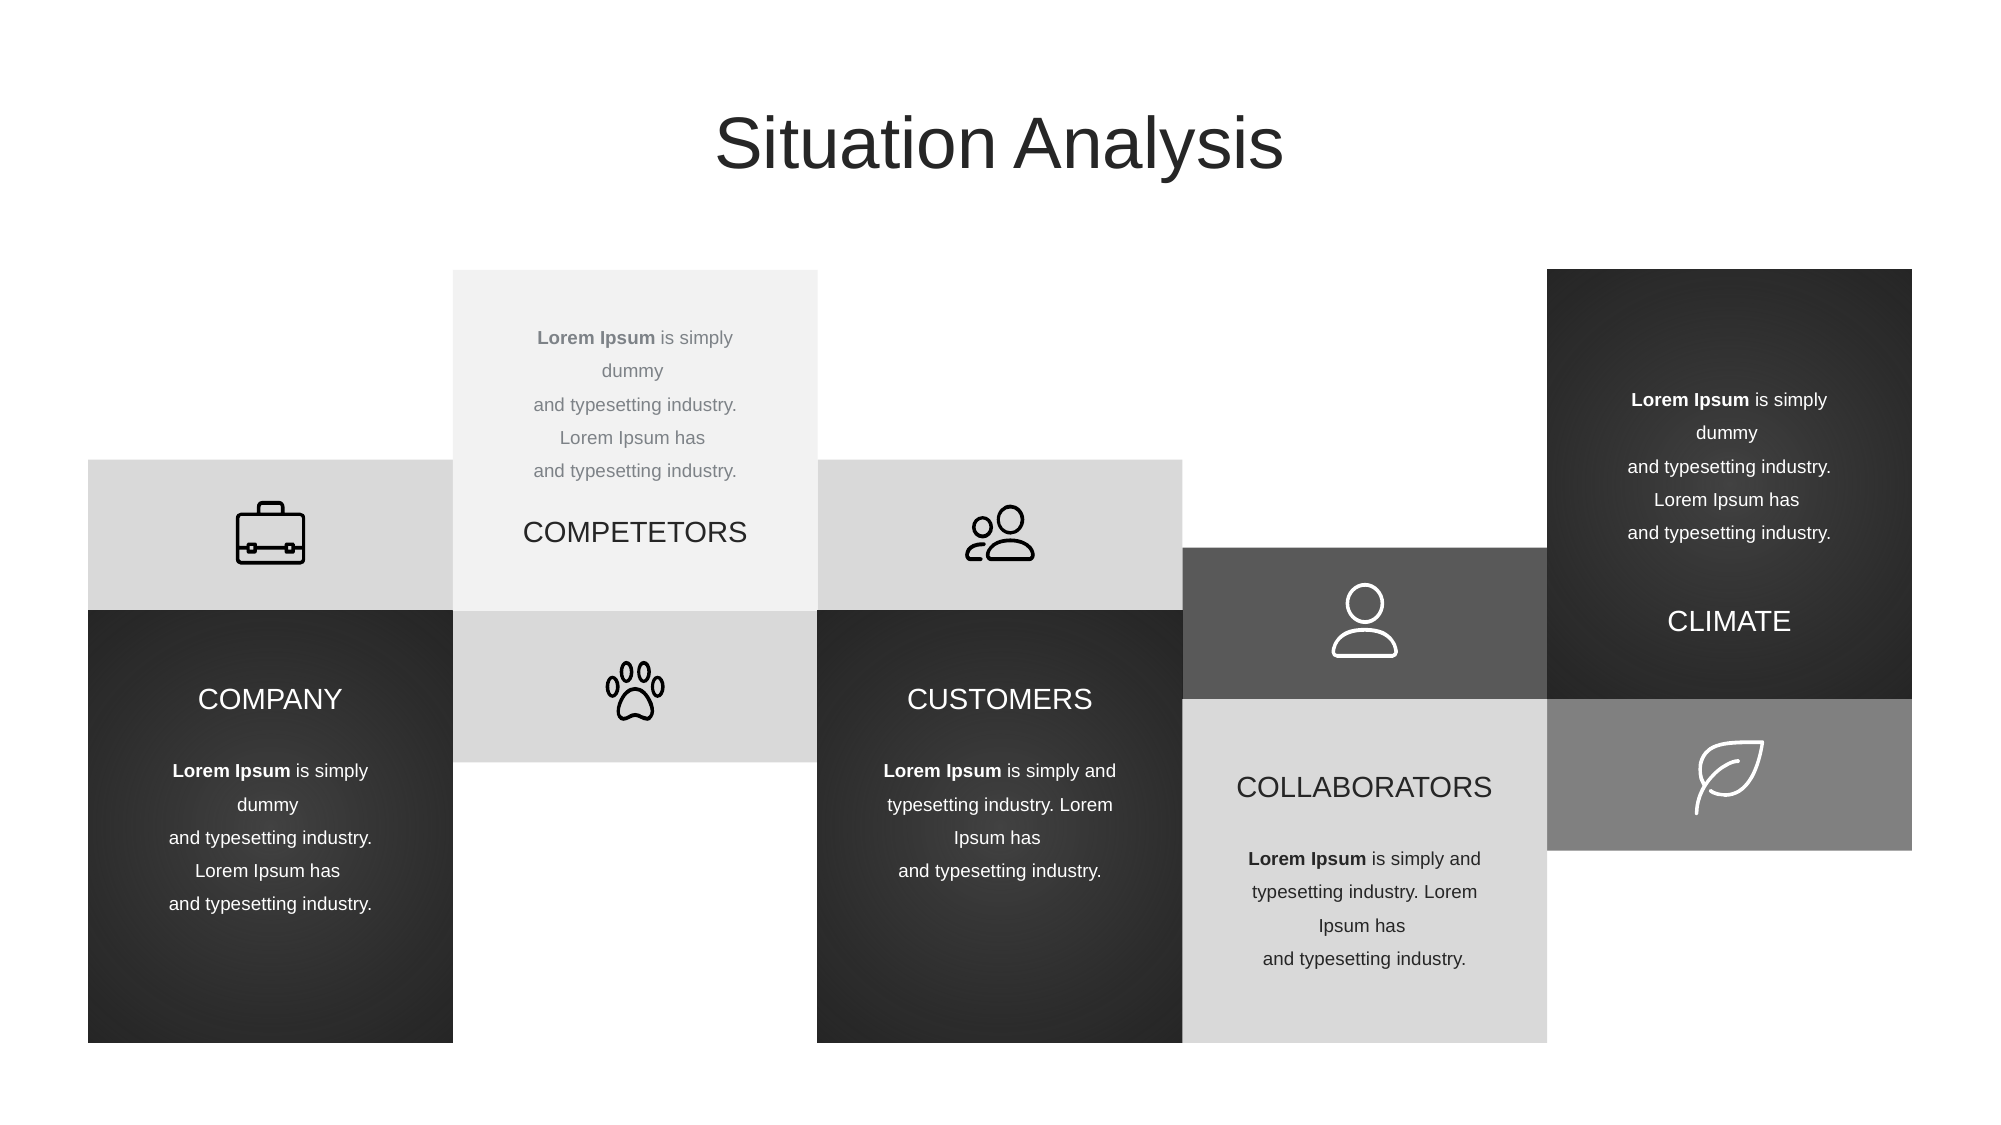

Situation Analysis

Lorem Ipsum is simply dummy
and typesetting industry. Lorem Ipsum has
and typesetting industry.
Lorem Ipsum is simply dummy
and typesetting industry. Lorem Ipsum has
and typesetting industry.

COMPETETORS

CLIMATE

COMPANY
CUSTOMERS

Lorem Ipsum is simply dummy
and typesetting industry. Lorem Ipsum has
and typesetting industry.
Lorem Ipsum is simply and typesetting industry. Lorem Ipsum has
and typesetting industry.
COLLABORATORS
Lorem Ipsum is simply and typesetting industry. Lorem Ipsum has
and typesetting industry.